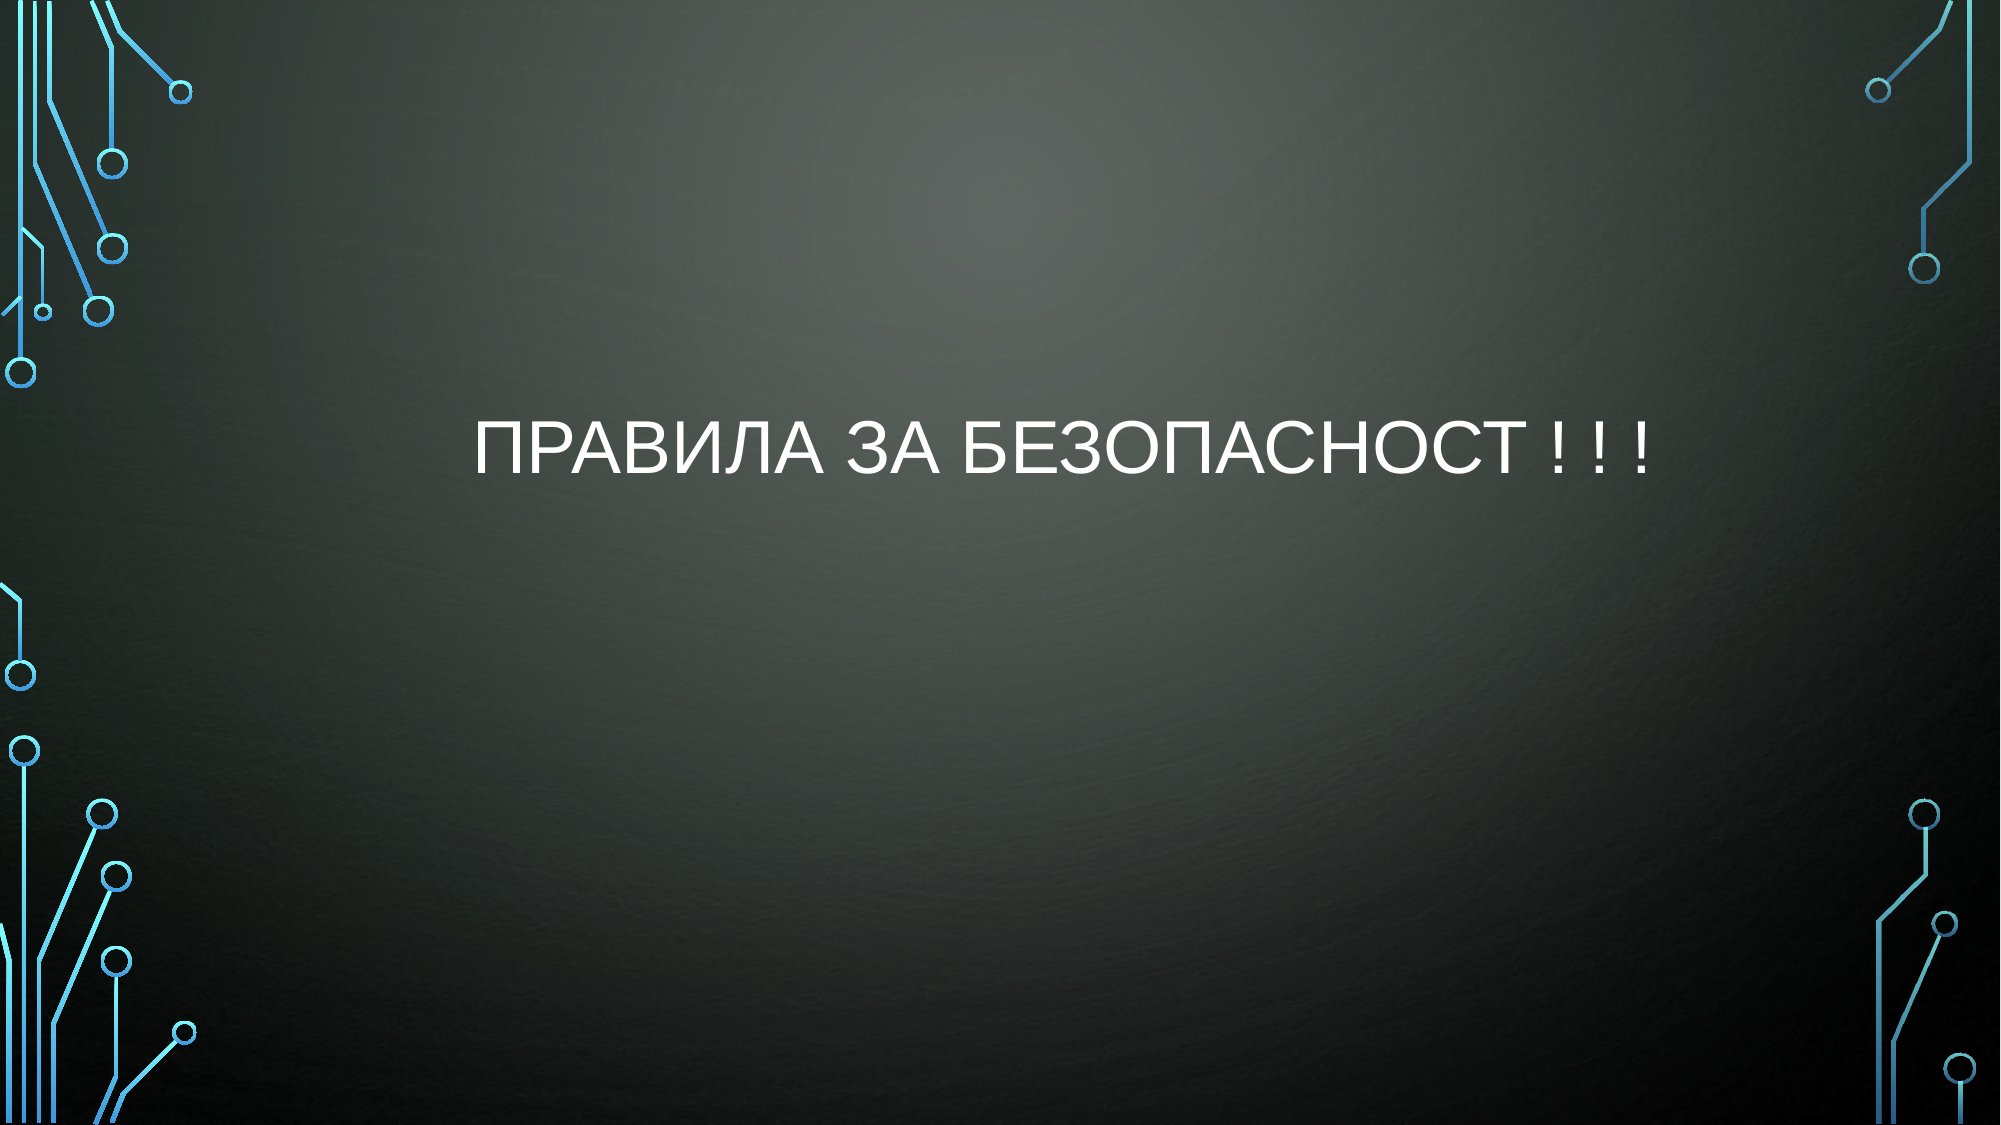

# ПРавила за безопасност ! ! !